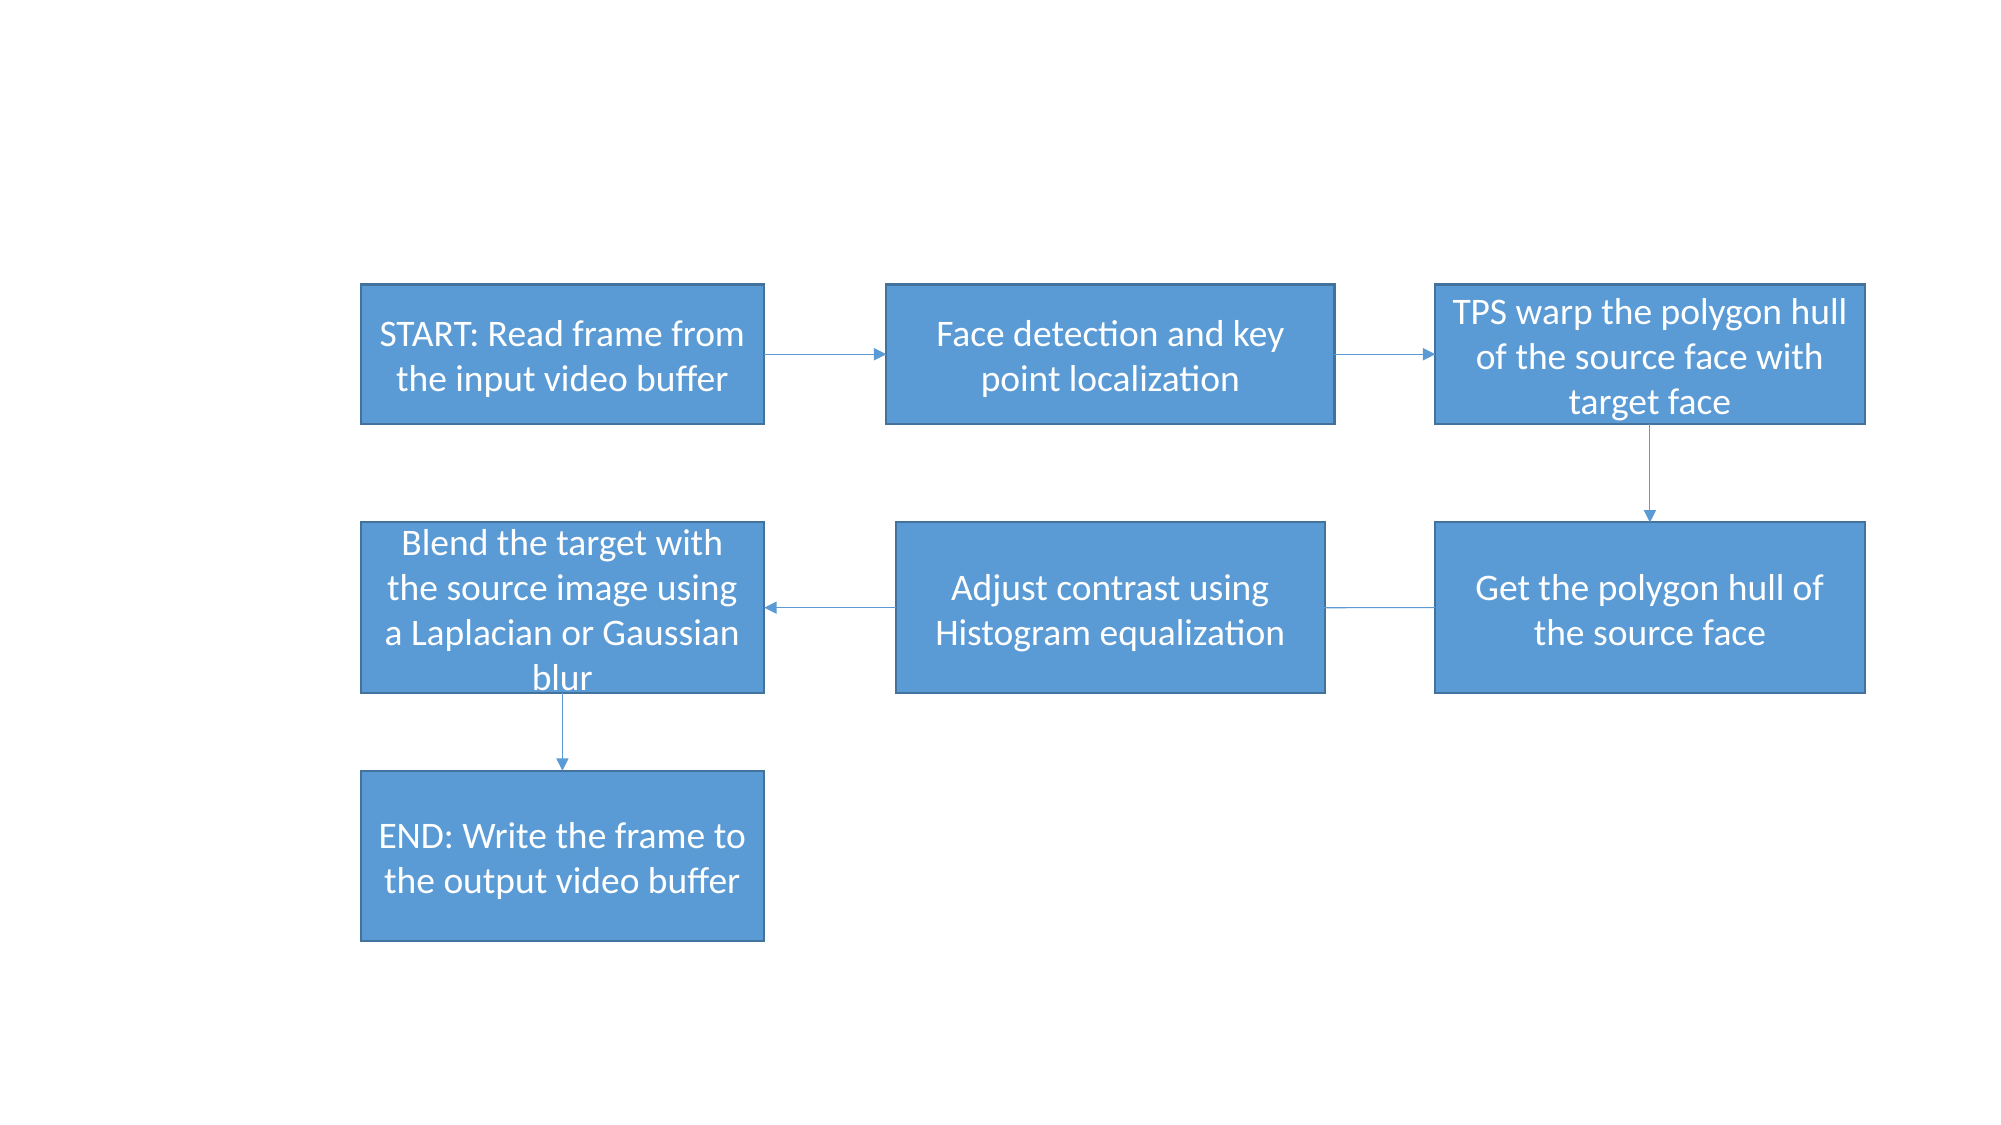

START: Read frame from the input video buffer
TPS warp the polygon hull of the source face with target face
Face detection and key point localization
Blend the target with the source image using a Laplacian or Gaussian blur
Adjust contrast using Histogram equalization
Get the polygon hull of the source face
END: Write the frame to the output video buffer